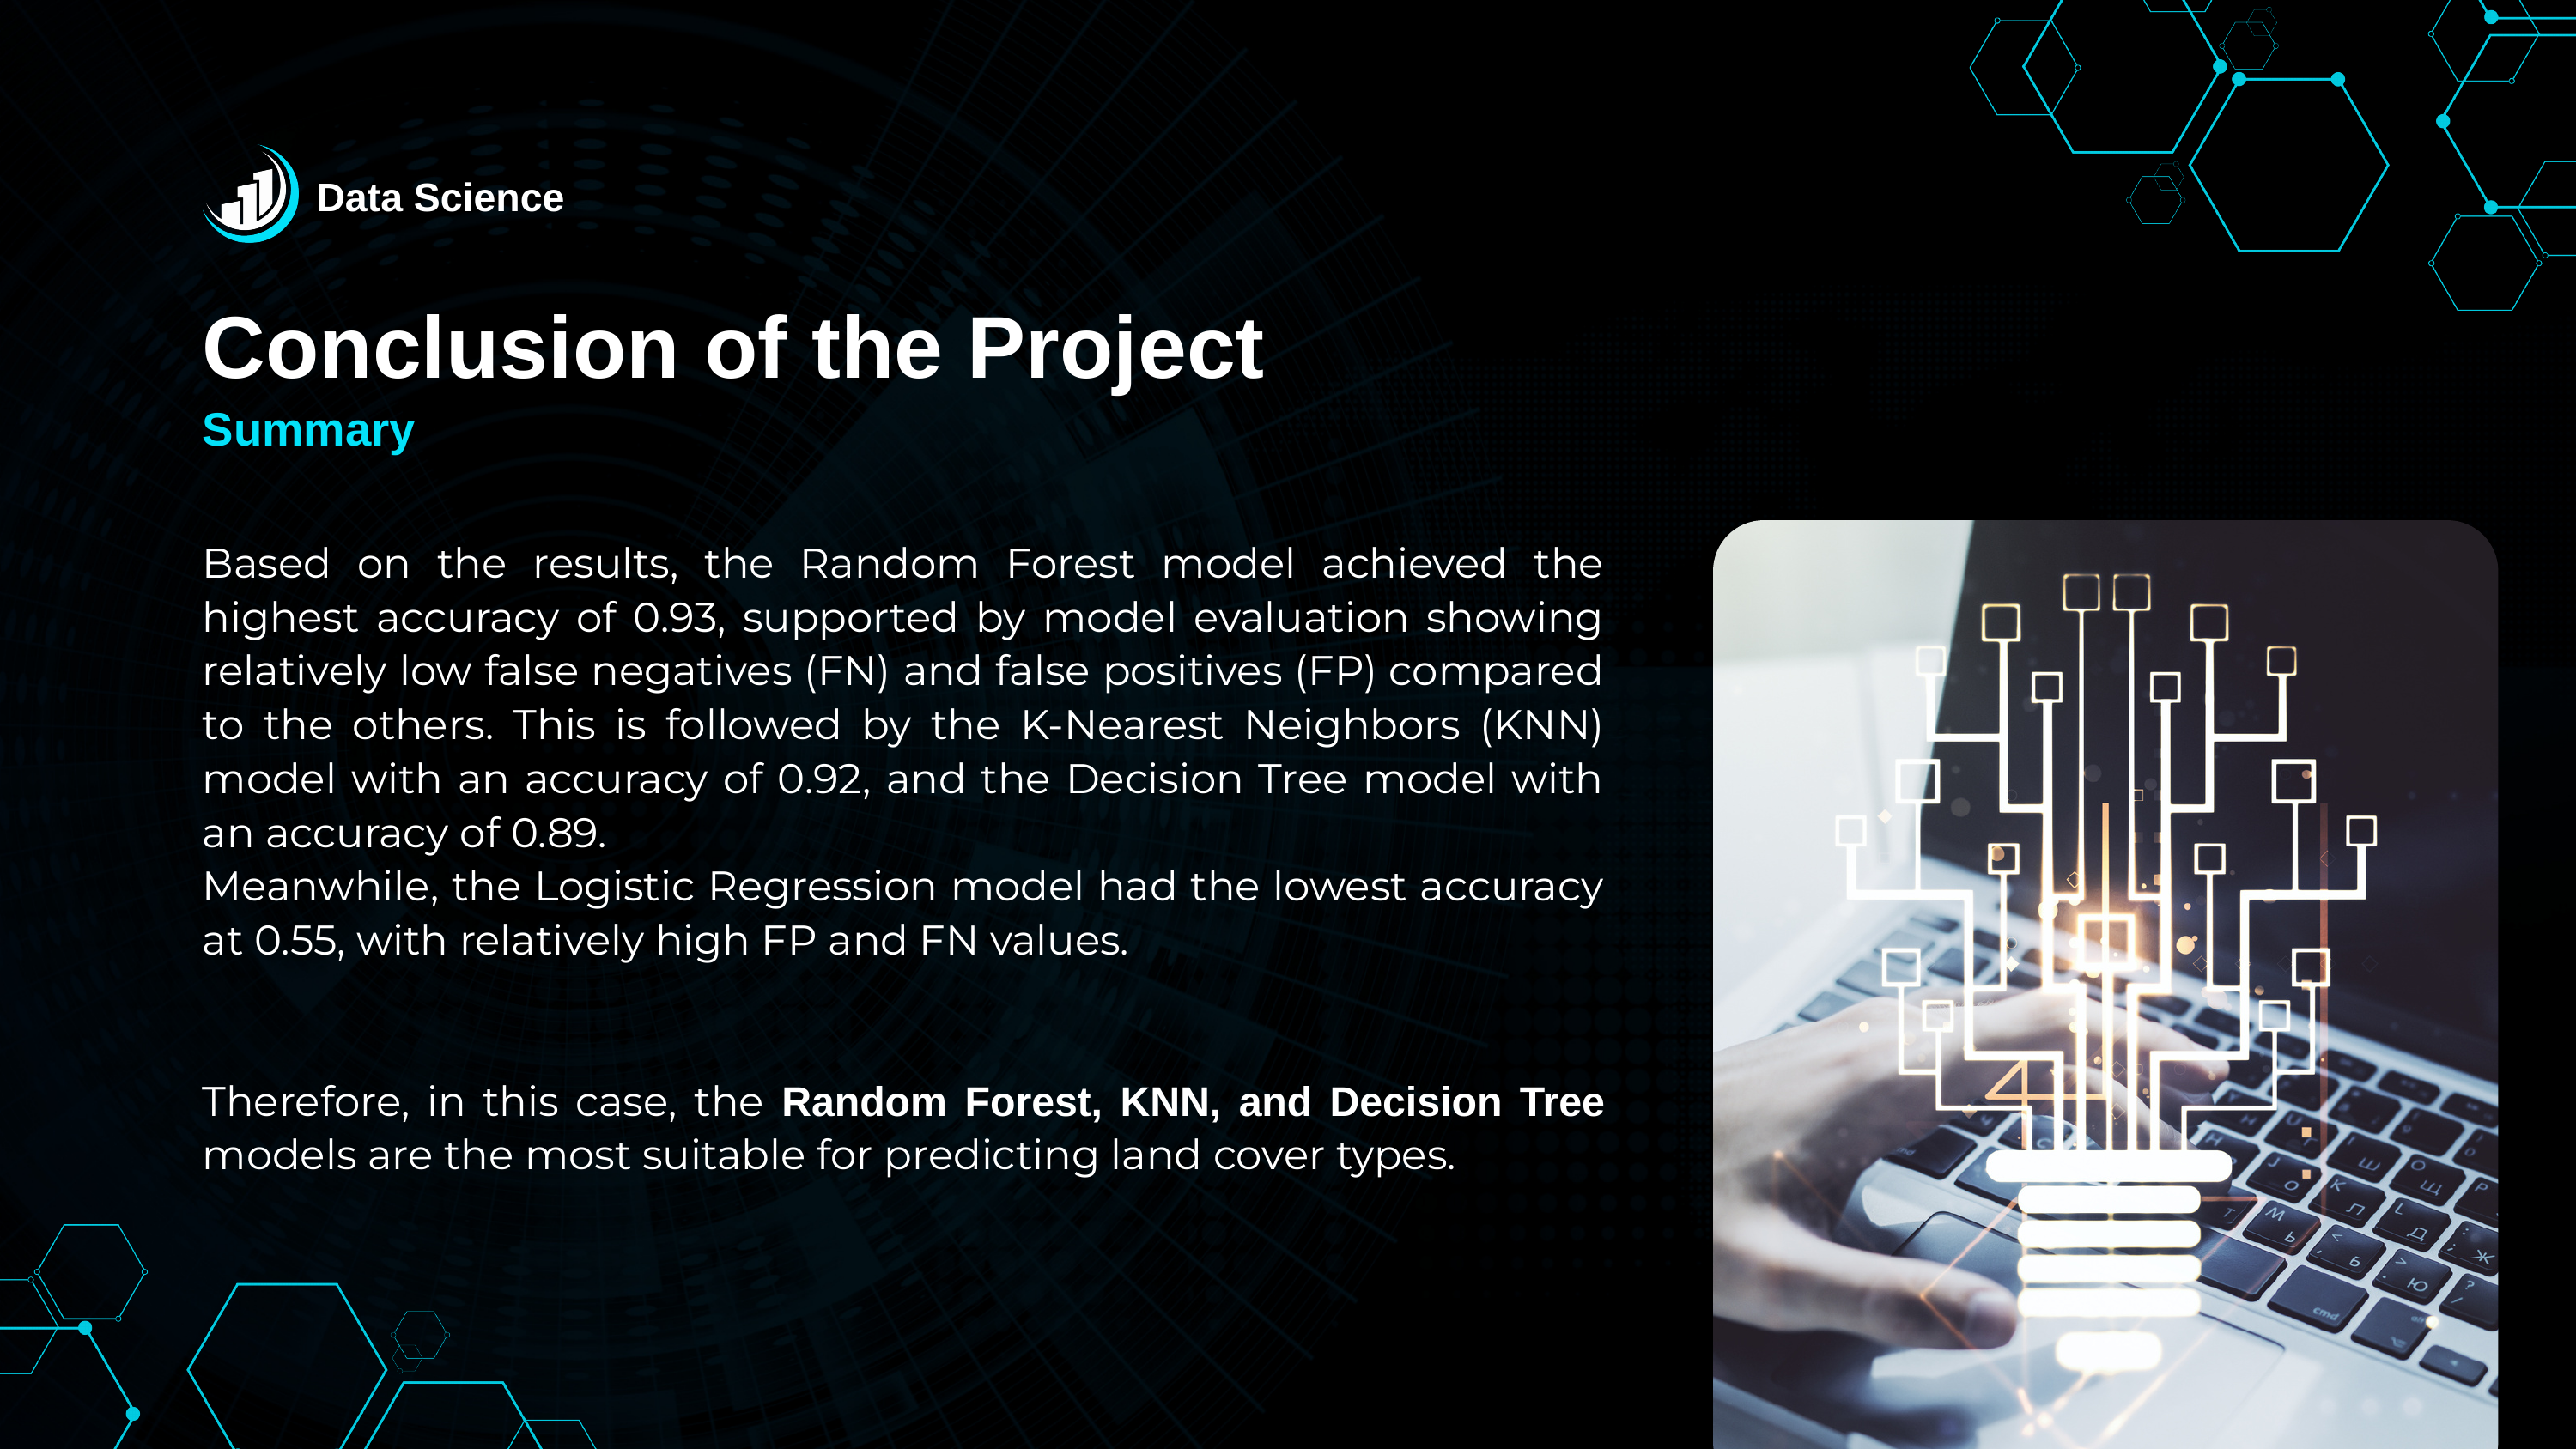

Data Science
Conclusion of the Project
Summary

Based on the results, the Random Forest model achieved the highest accuracy of 0.93, supported by model evaluation showing relatively low false negatives (FN) and false positives (FP) compared to the others. This is followed by the K-Nearest Neighbors (KNN) model with an accuracy of 0.92, and the Decision Tree model with an accuracy of 0.89.
Meanwhile, the Logistic Regression model had the lowest accuracy at 0.55, with relatively high FP and FN values.

Therefore, in this case, the Random Forest, KNN, and Decision Tree models are the most suitable for predicting land cover types.